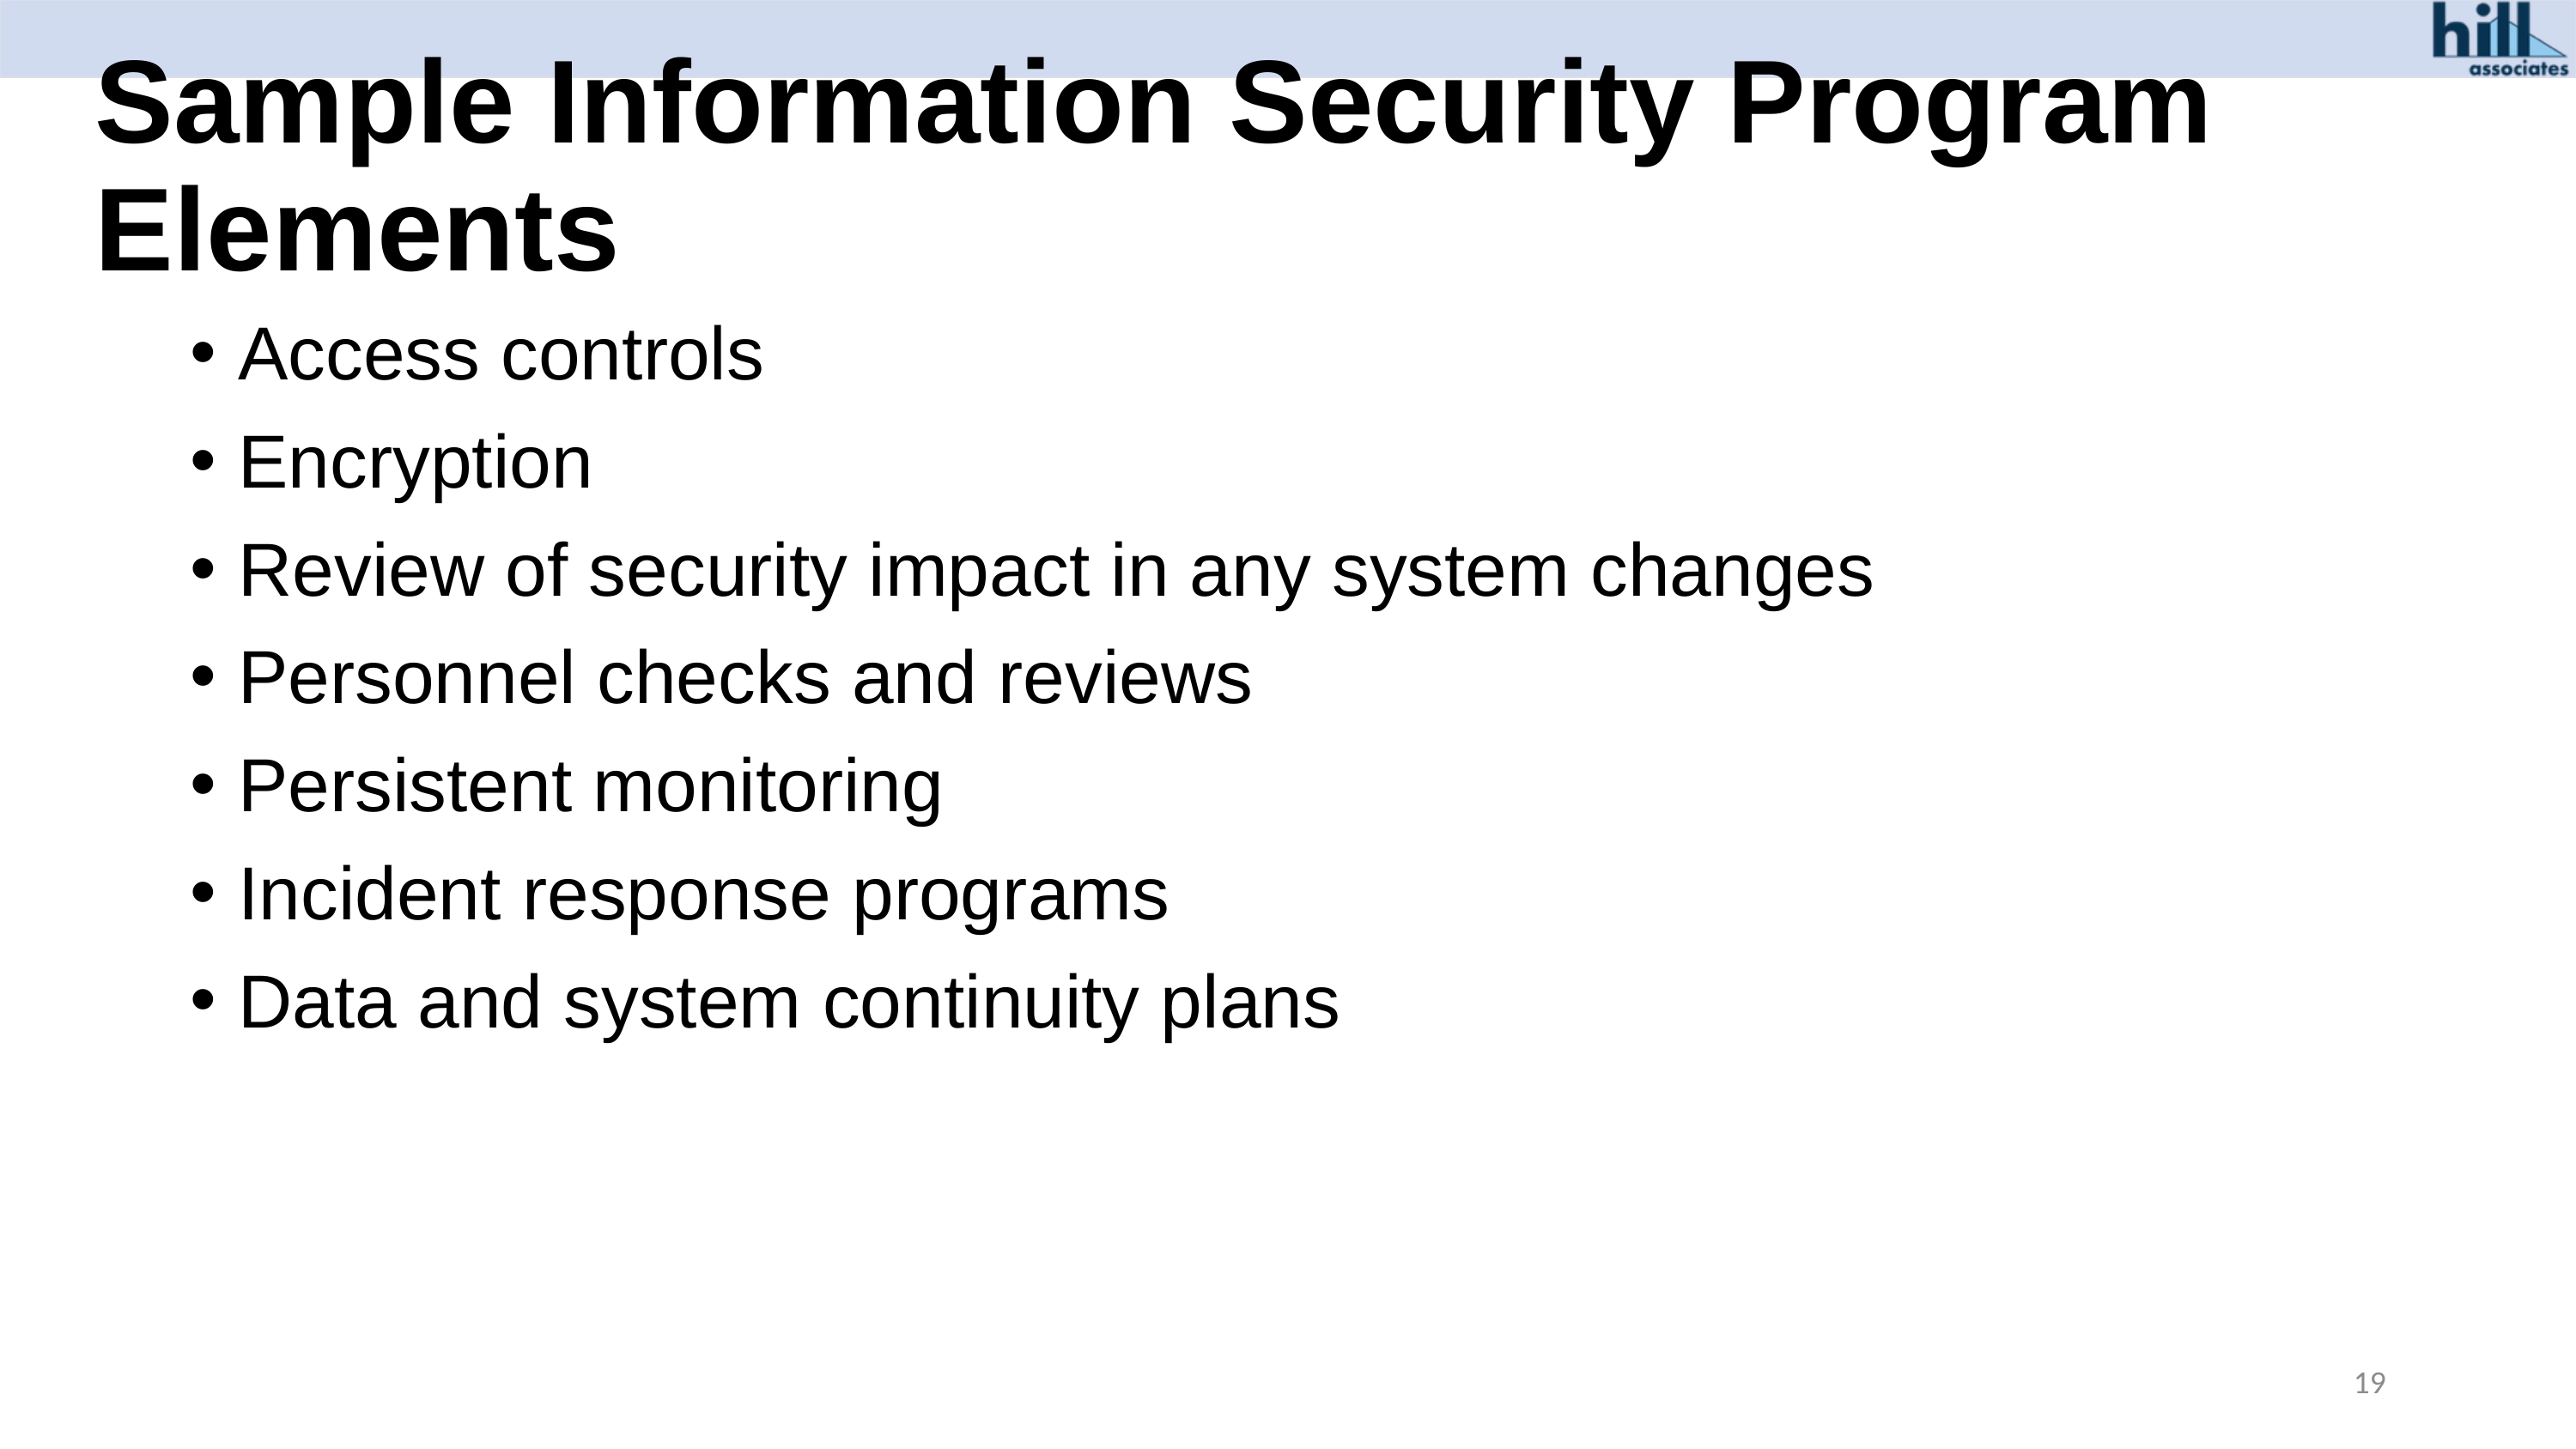

# Sample Information Security Program Elements
Access controls
Encryption
Review of security impact in any system changes
Personnel checks and reviews
Persistent monitoring
Incident response programs
Data and system continuity plans
19